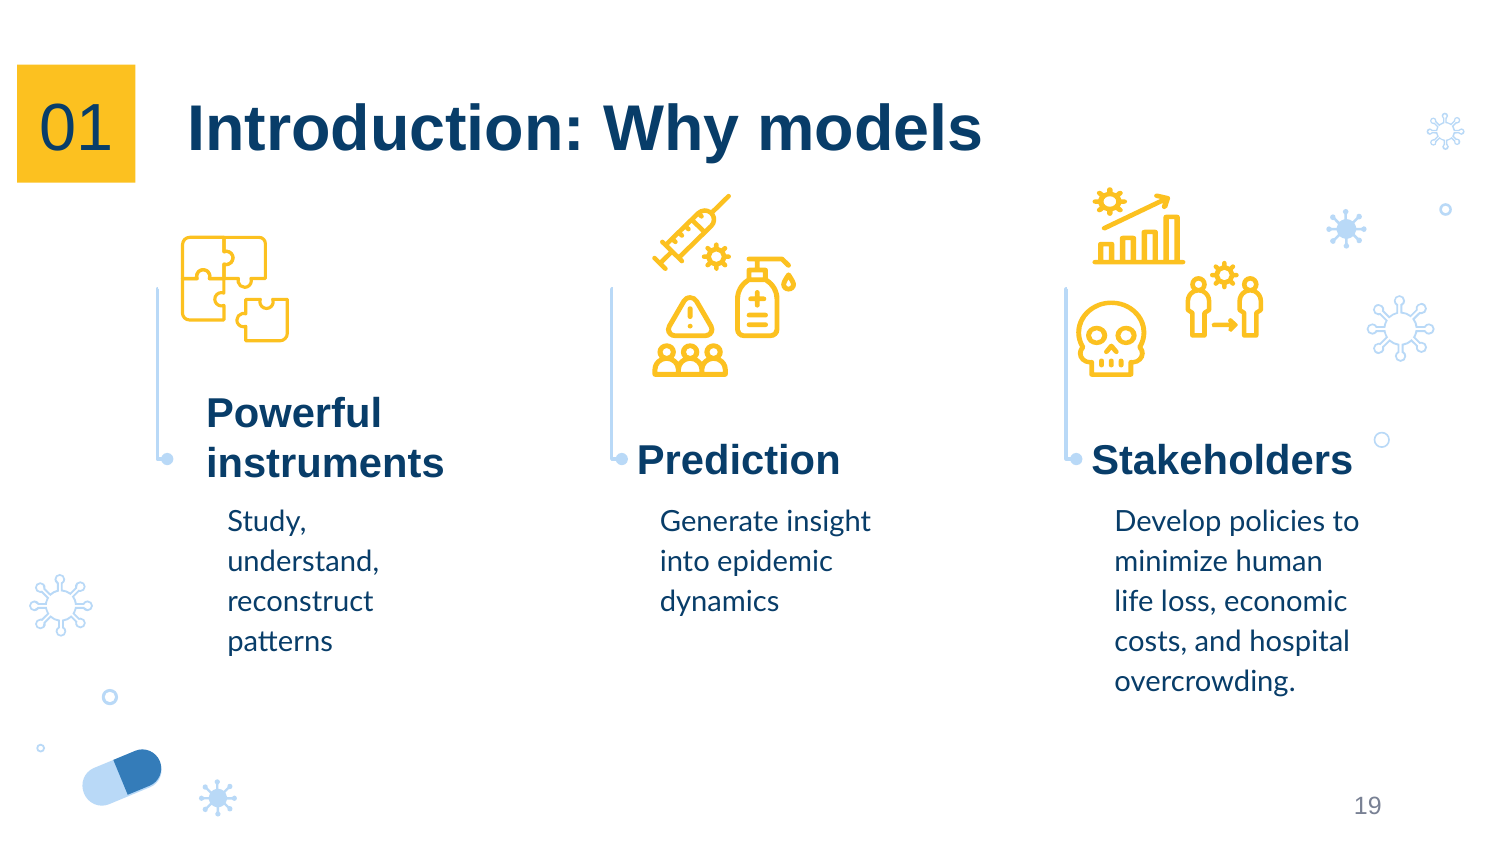

01
Introduction: Why models

Powerful instruments
Prediction
Stakeholders
Generate insight into epidemic  dynamics
Develop policies to minimize human life loss, economic costs, and hospital overcrowding.
Study, understand, reconstruct patterns
19